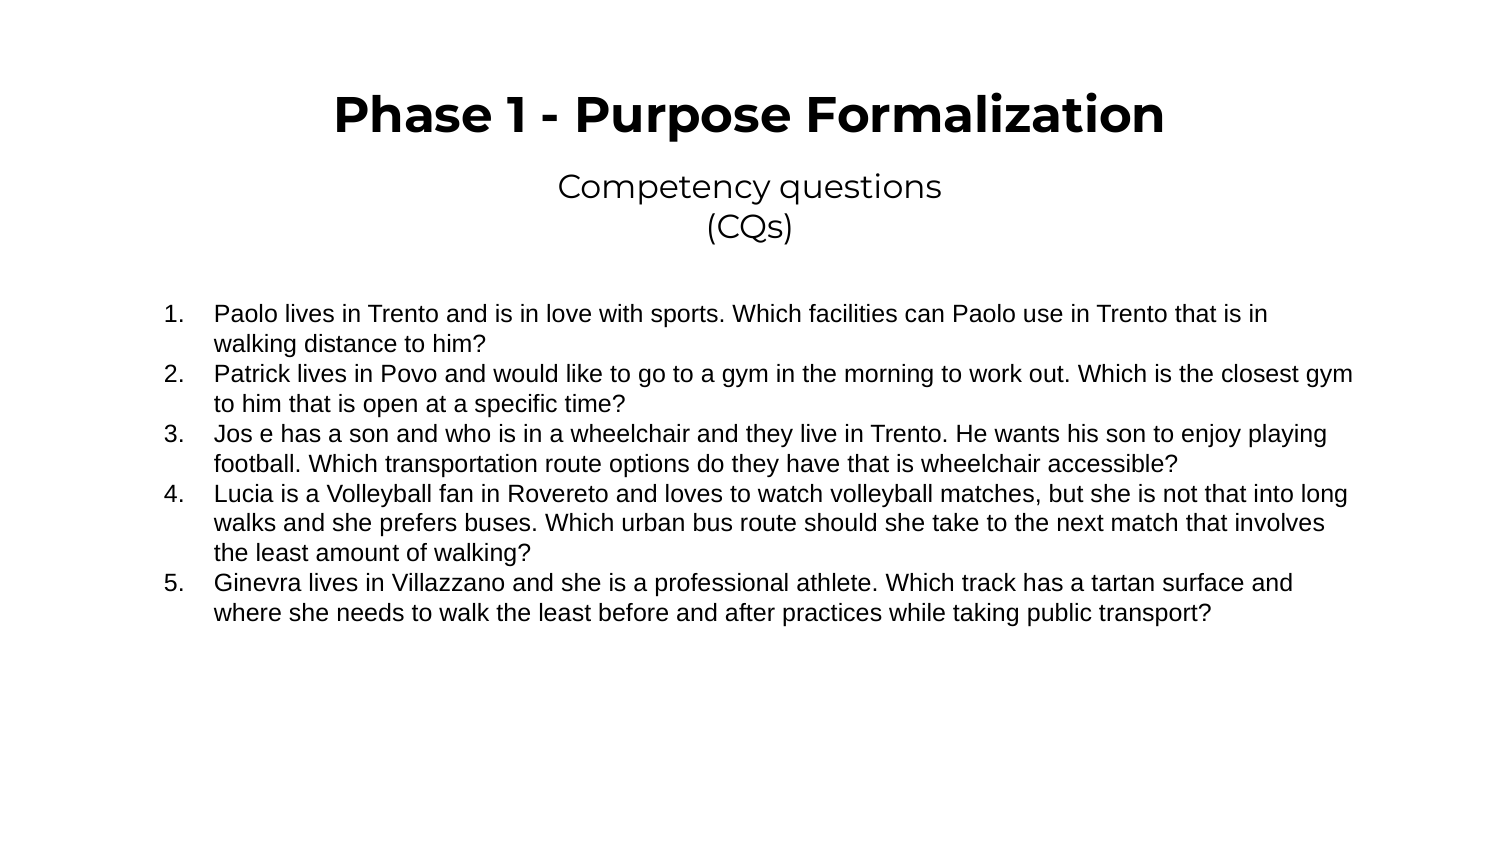

# Phase 1 - Purpose Formalization
Competency questions (CQs)
Paolo lives in Trento and is in love with sports. Which facilities can Paolo use in Trento that is in walking distance to him?
Patrick lives in Povo and would like to go to a gym in the morning to work out. Which is the closest gym to him that is open at a specific time?
Jos e has a son and who is in a wheelchair and they live in Trento. He wants his son to enjoy playing football. Which transportation route options do they have that is wheelchair accessible?
Lucia is a Volleyball fan in Rovereto and loves to watch volleyball matches, but she is not that into long walks and she prefers buses. Which urban bus route should she take to the next match that involves the least amount of walking?
Ginevra lives in Villazzano and she is a professional athlete. Which track has a tartan surface and where she needs to walk the least before and after practices while taking public transport?